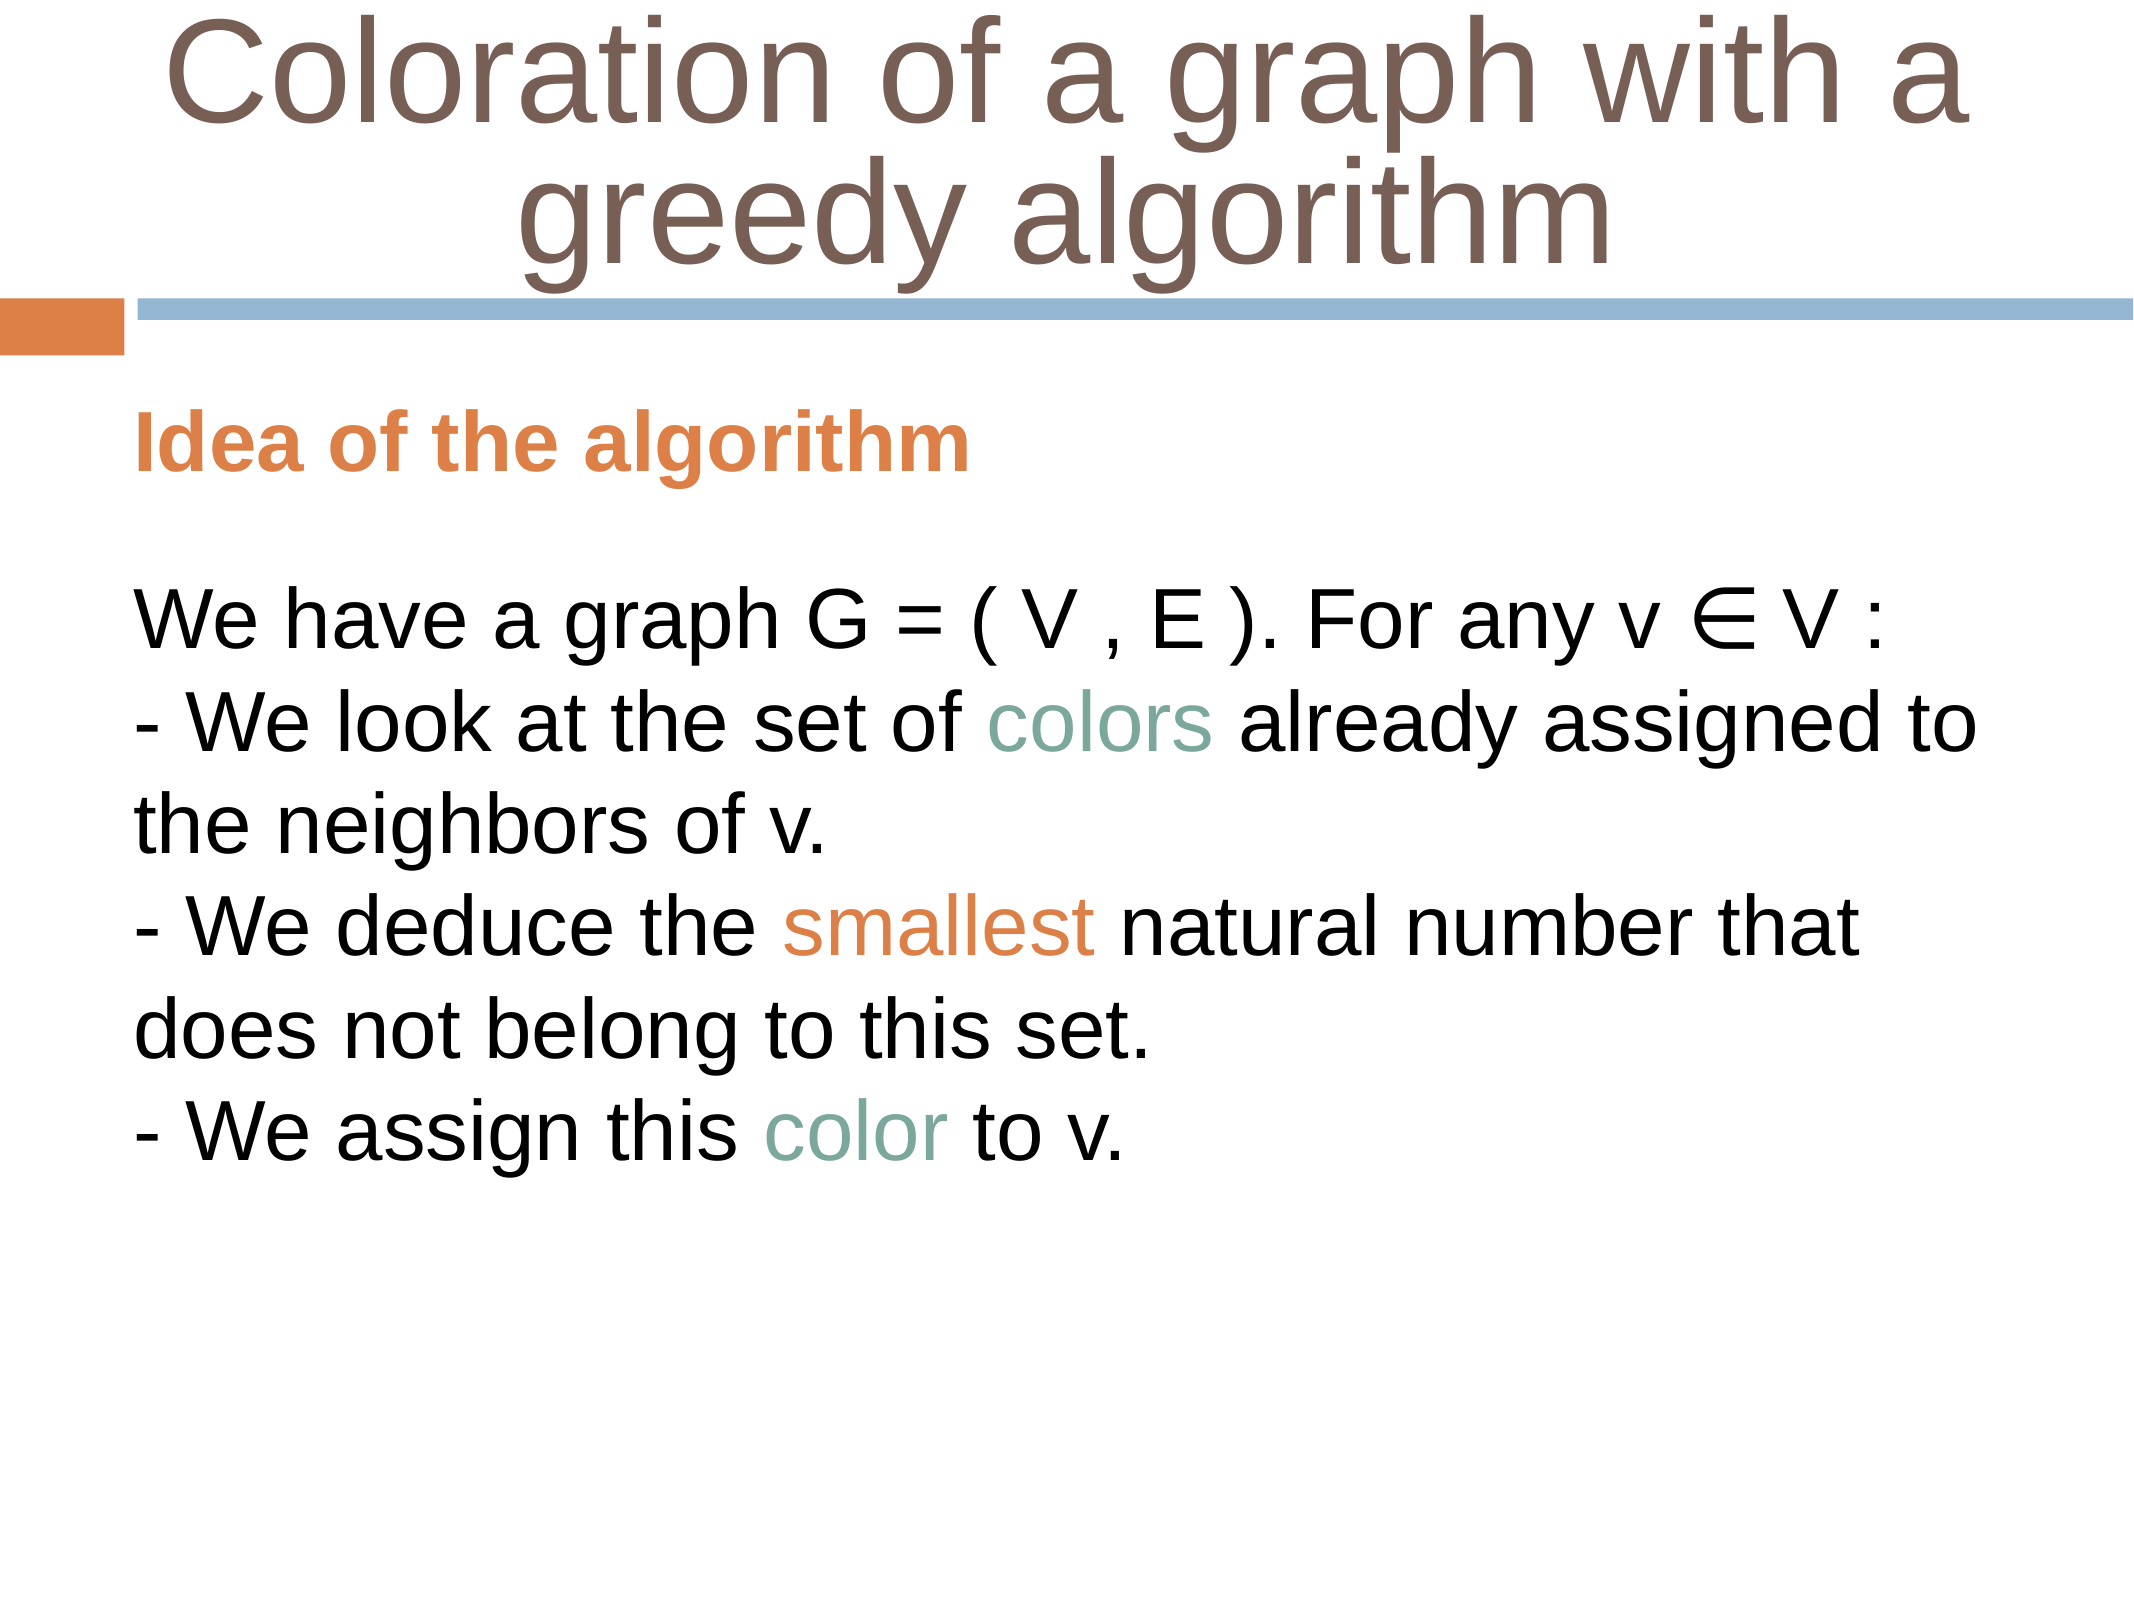

# Coloration of a graph with a greedy algorithm
Idea of the algorithm
We have a graph G = ( V , E ). For any v ∈ V :
- We look at the set of colors already assigned to the neighbors of v.
- We deduce the smallest natural number that does not belong to this set.
- We assign this color to v.
57